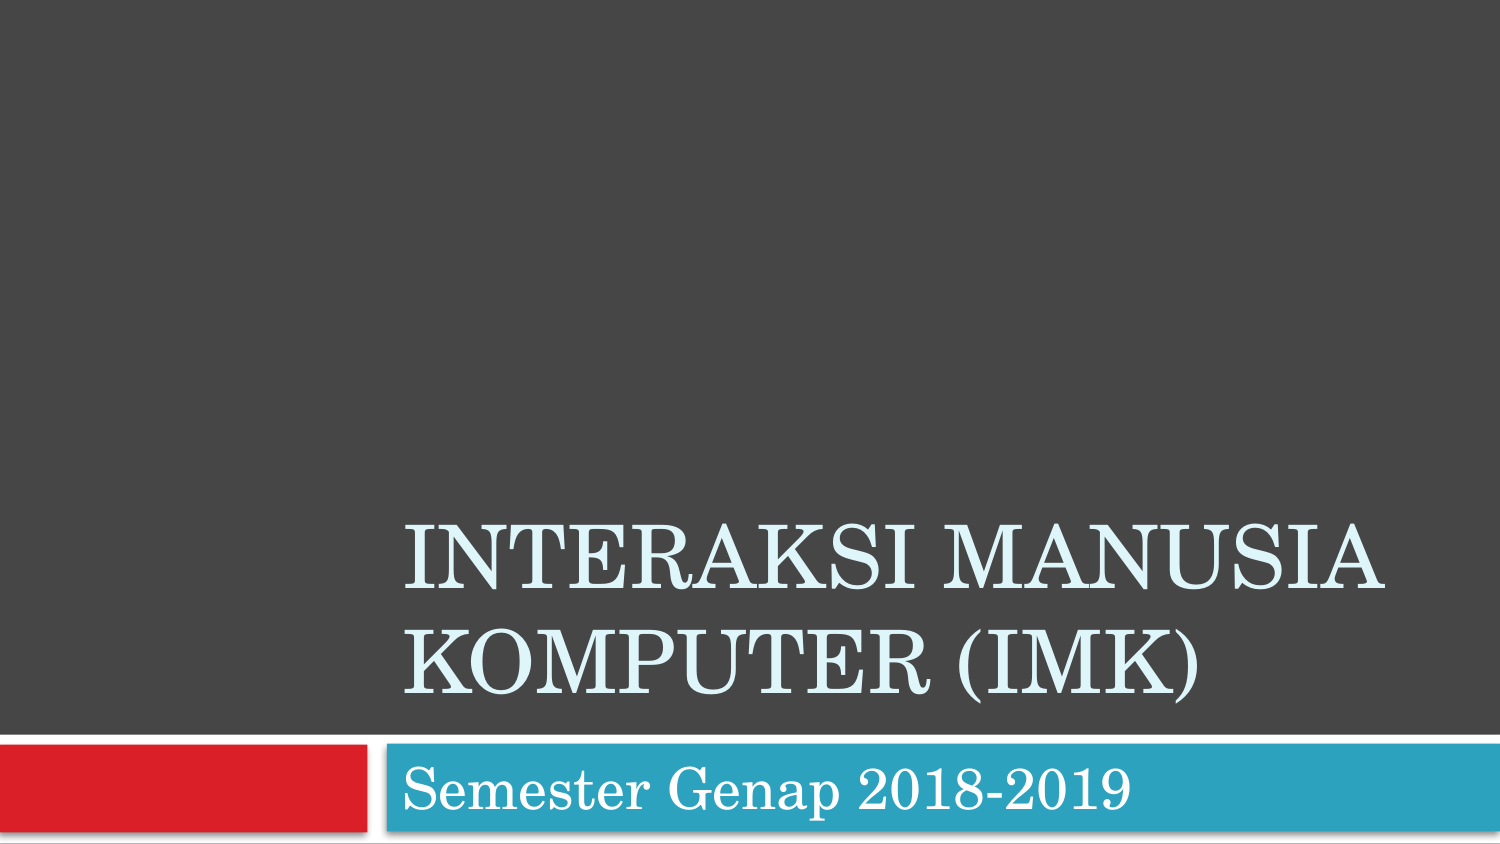

# INTERAKSI MANUSIA KOMPUTER (IMK)
Semester Genap 2018-2019